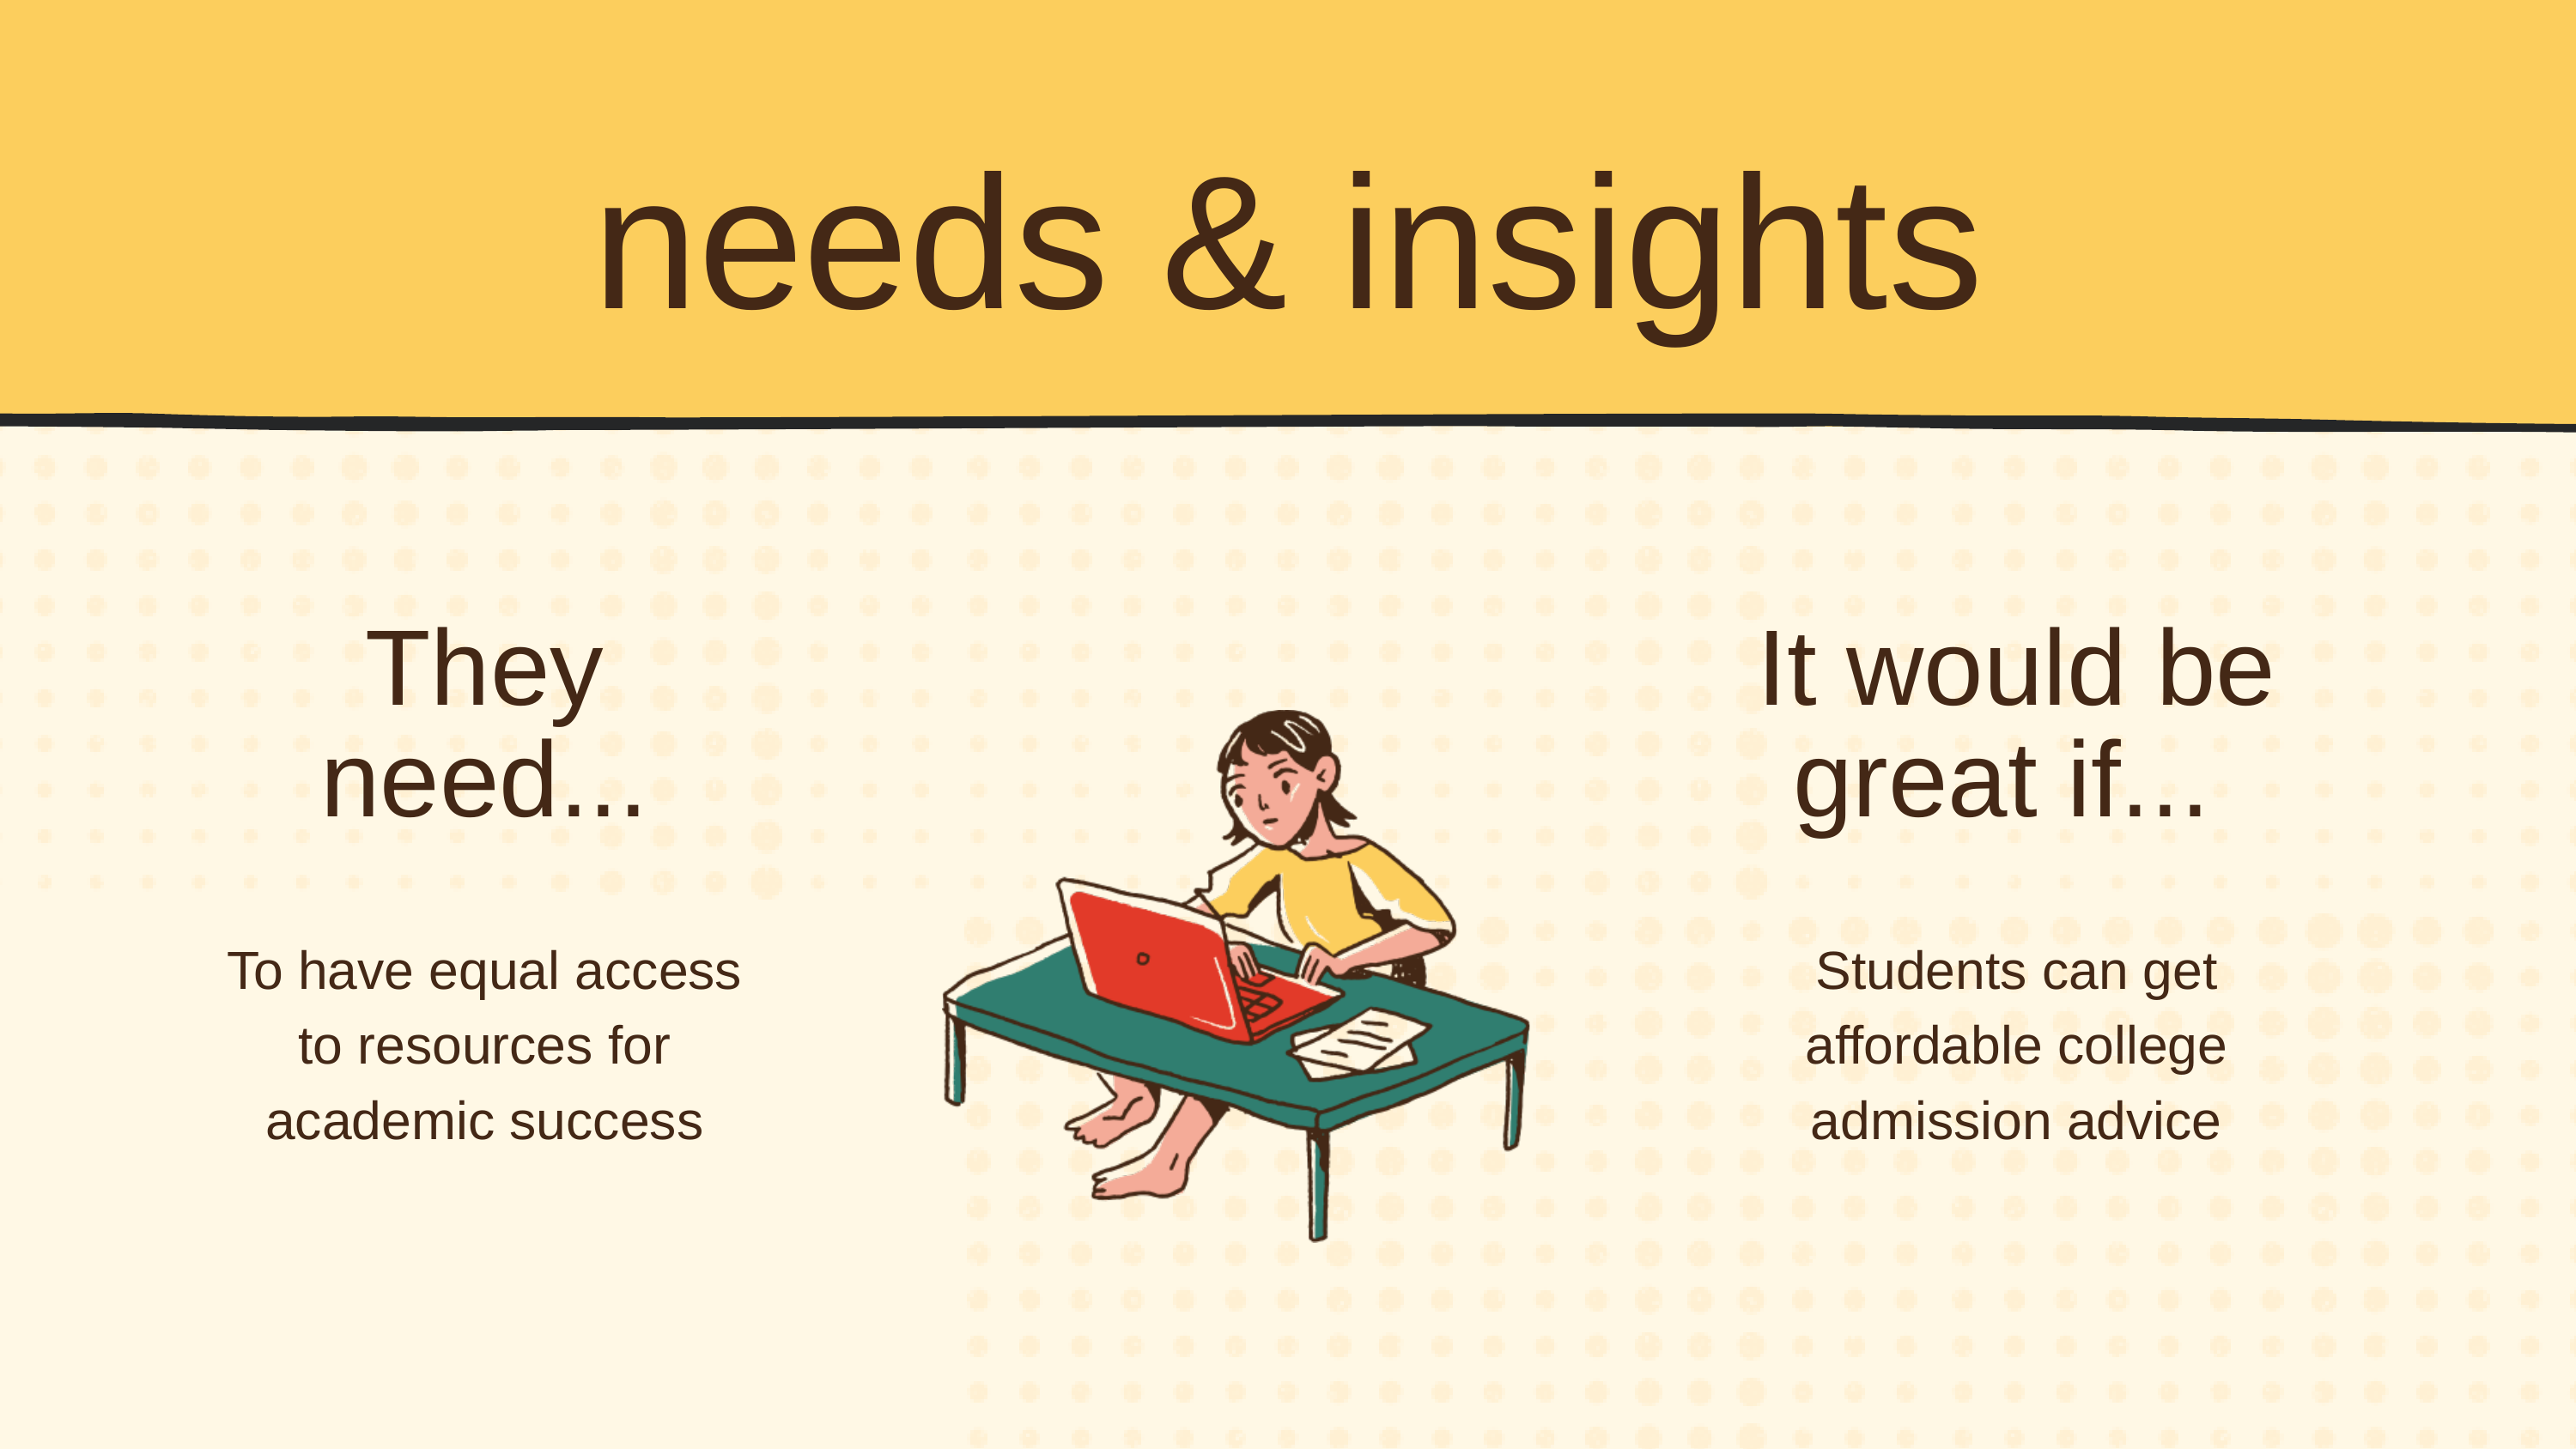

needs & insights
They need...
It would be great if...

To have equal access to resources for academic success
Students can get affordable college admission advice